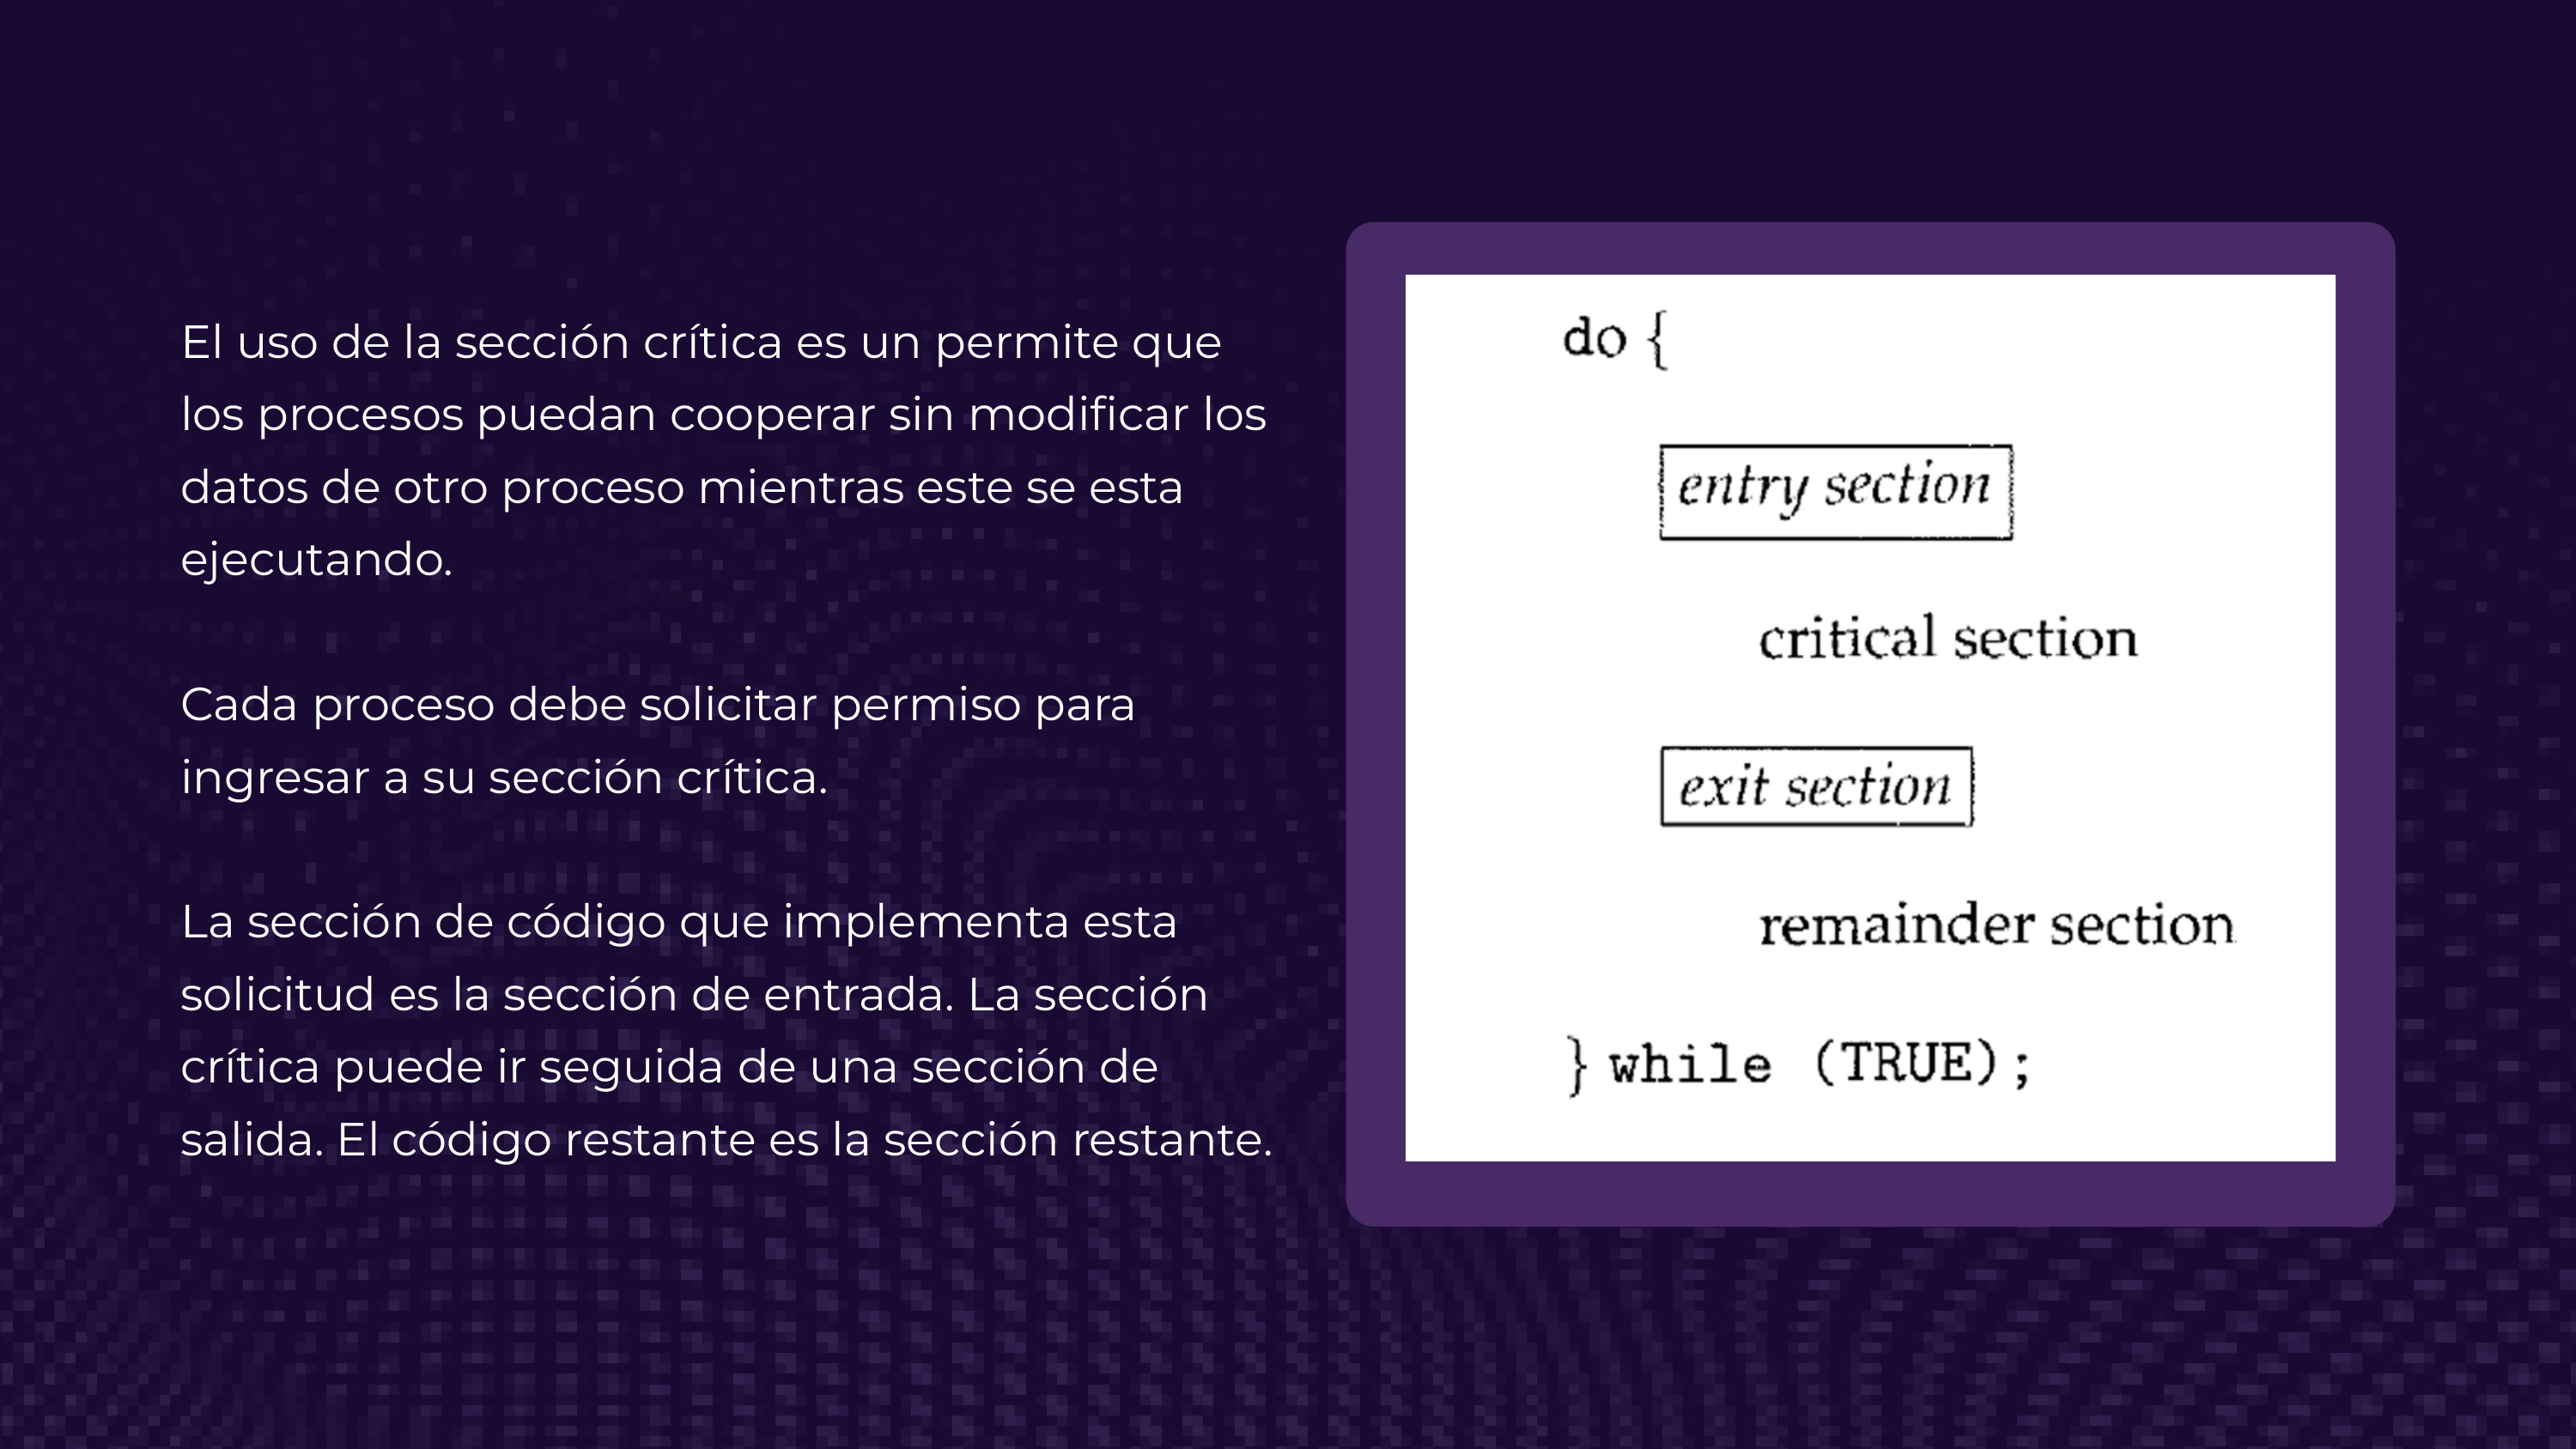

El uso de la sección crítica es un permite que los procesos puedan cooperar sin modificar los datos de otro proceso mientras este se esta ejecutando.

Cada proceso debe solicitar permiso para ingresar a su sección crítica.

La sección de código que implementa esta solicitud es la sección de entrada. La sección crítica puede ir seguida de una sección de salida. El código restante es la sección restante.